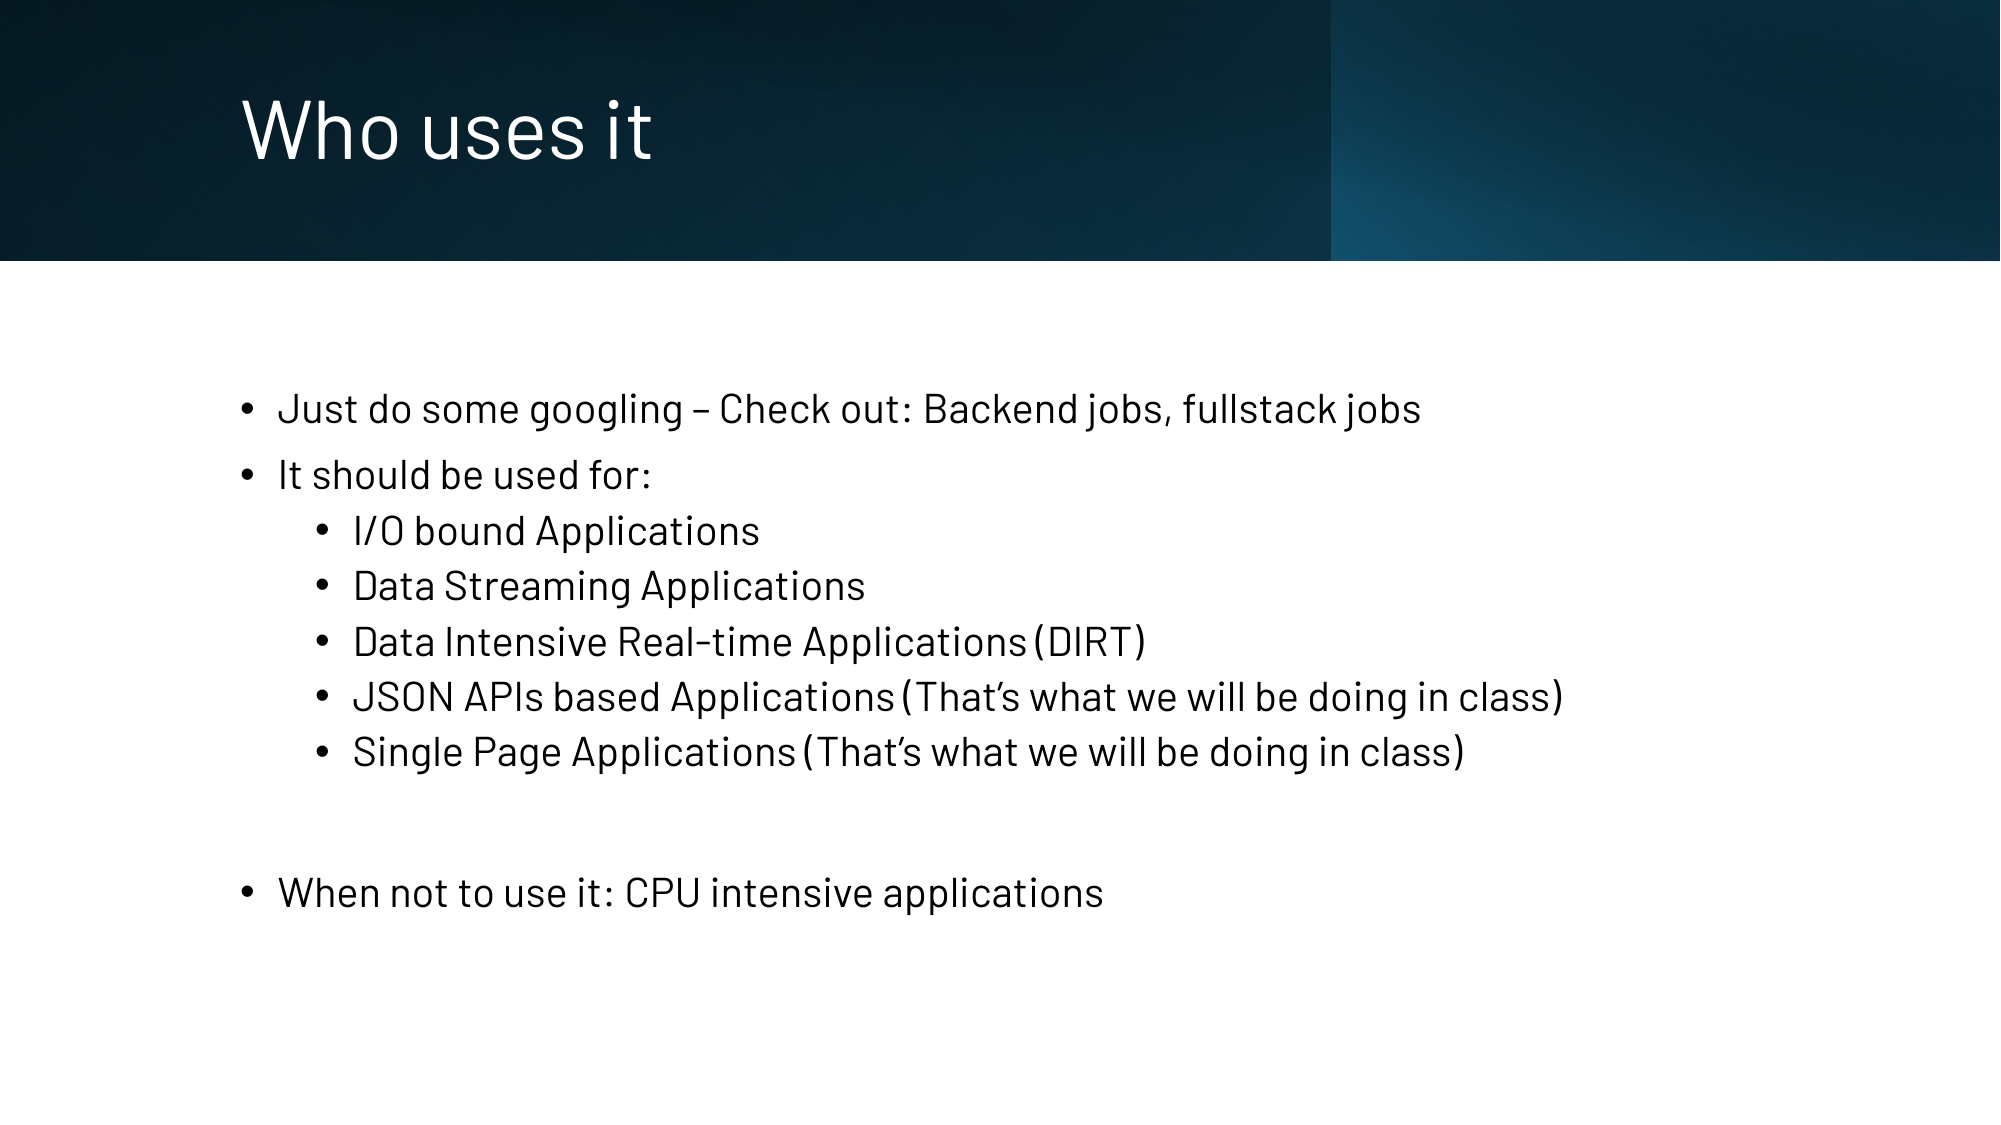

# Who uses it
Just do some googling – Check out: Backend jobs, fullstack jobs
It should be used for:
I/O bound Applications
Data Streaming Applications
Data Intensive Real-time Applications (DIRT)
JSON APIs based Applications (That’s what we will be doing in class)
Single Page Applications (That’s what we will be doing in class)

When not to use it: CPU intensive applications